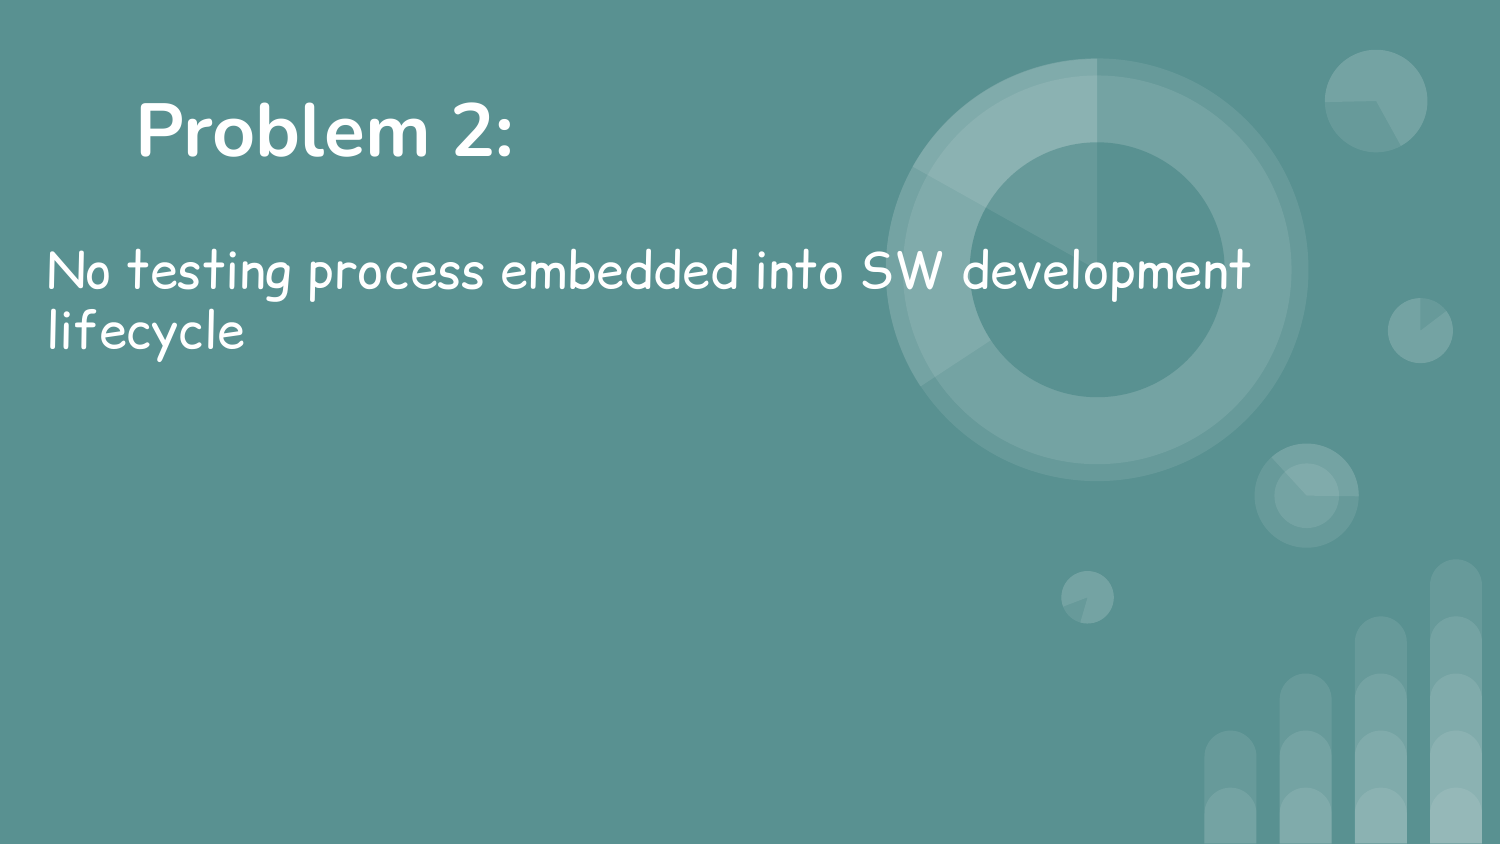

# Problem 2:
No testing process embedded into SW development lifecycle